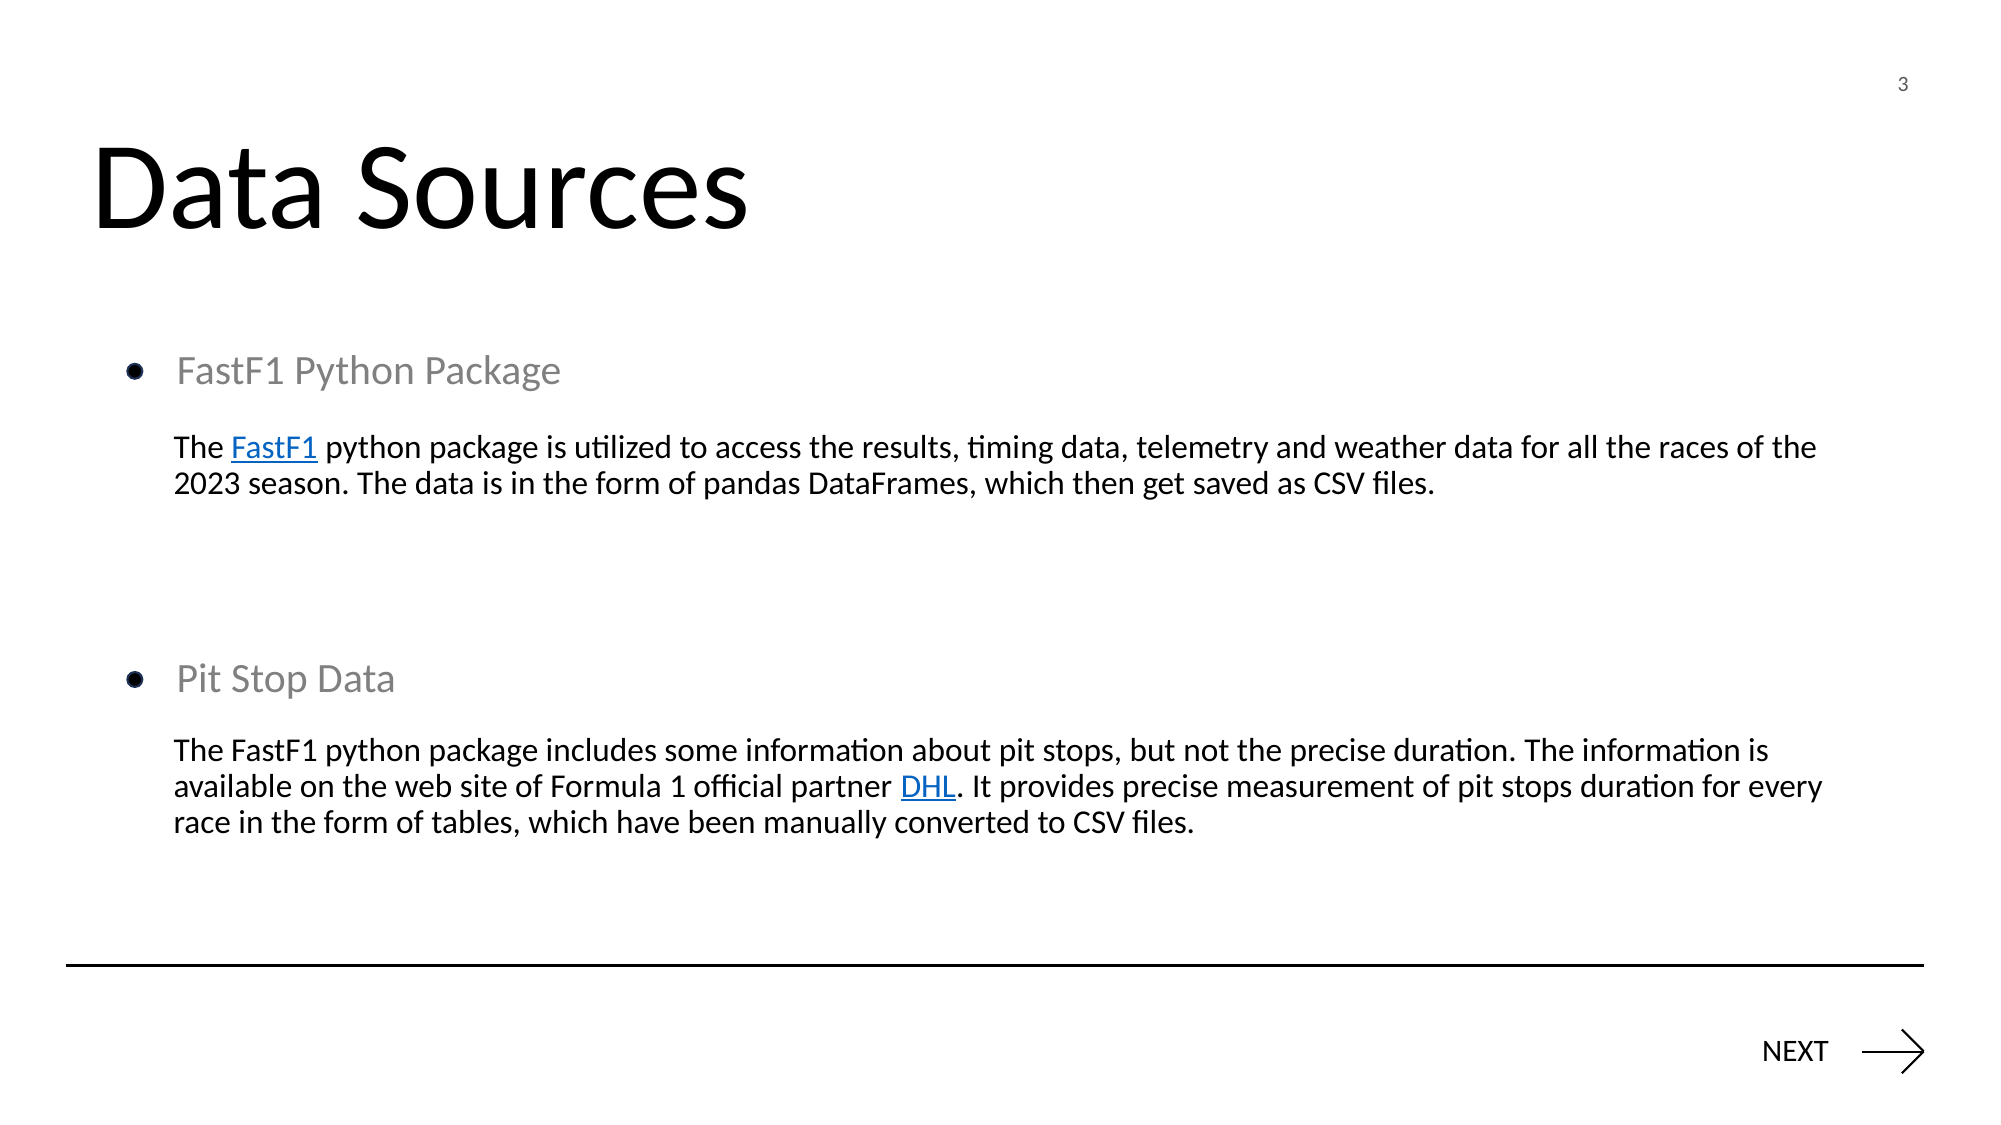

3
# Data Sources
FastF1 Python Package

The FastF1 python package is utilized to access the results, timing data, telemetry and weather data for all the races of the 2023 season. The data is in the form of pandas DataFrames, which then get saved as CSV files.
Pit Stop Data

The FastF1 python package includes some information about pit stops, but not the precise duration. The information is available on the web site of Formula 1 official partner DHL. It provides precise measurement of pit stops duration for every race in the form of tables, which have been manually converted to CSV files.